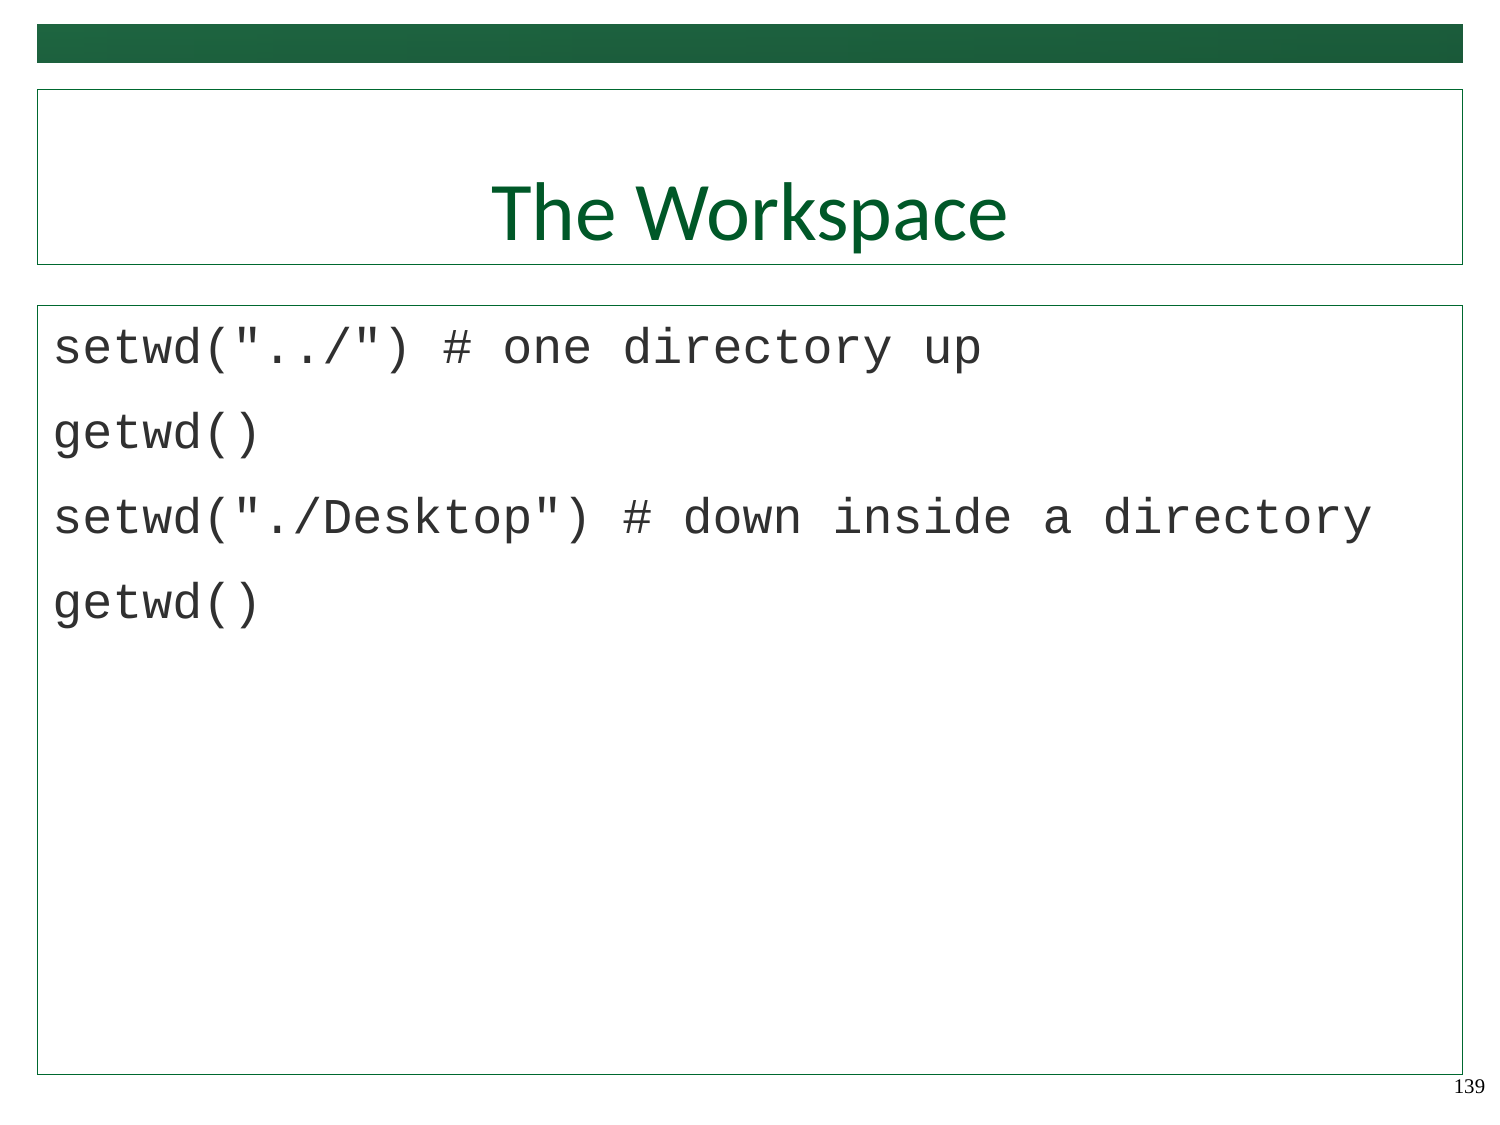

# The Workspace
setwd("../") # one directory up
getwd()
setwd("./Desktop") # down inside a directory
getwd()
139